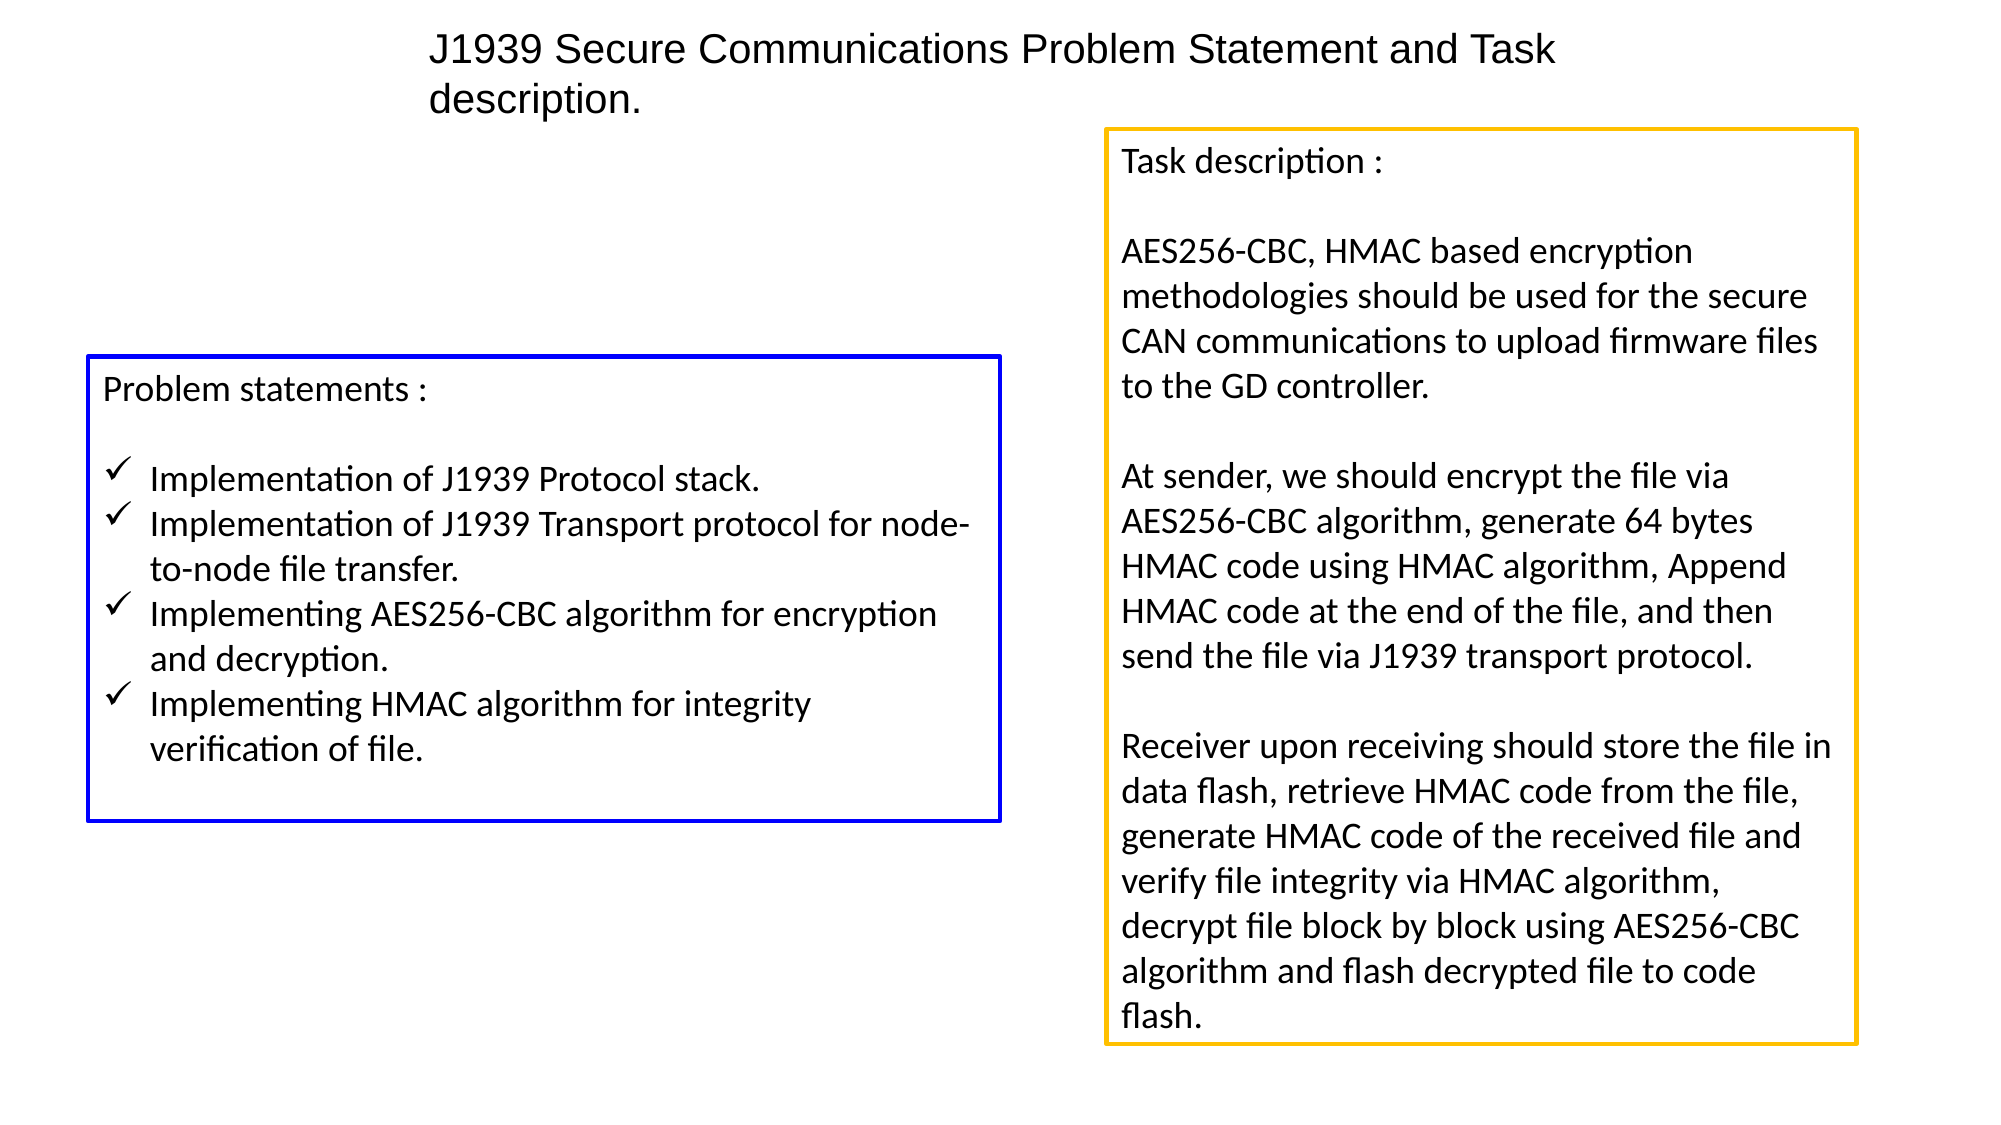

J1939 Secure Communications Problem Statement and Task description.
Task description :

AES256-CBC, HMAC based encryption methodologies should be used for the secure CAN communications to upload firmware files to the GD controller.

At sender, we should encrypt the file via AES256-CBC algorithm, generate 64 bytes HMAC code using HMAC algorithm, Append HMAC code at the end of the file, and then send the file via J1939 transport protocol.

Receiver upon receiving should store the file in data flash, retrieve HMAC code from the file, generate HMAC code of the received file and verify file integrity via HMAC algorithm, decrypt file block by block using AES256-CBC algorithm and flash decrypted file to code flash.
Problem statements :

Implementation of J1939 Protocol stack.
Implementation of J1939 Transport protocol for node-to-node file transfer.
Implementing AES256-CBC algorithm for encryption and decryption.
Implementing HMAC algorithm for integrity verification of file.